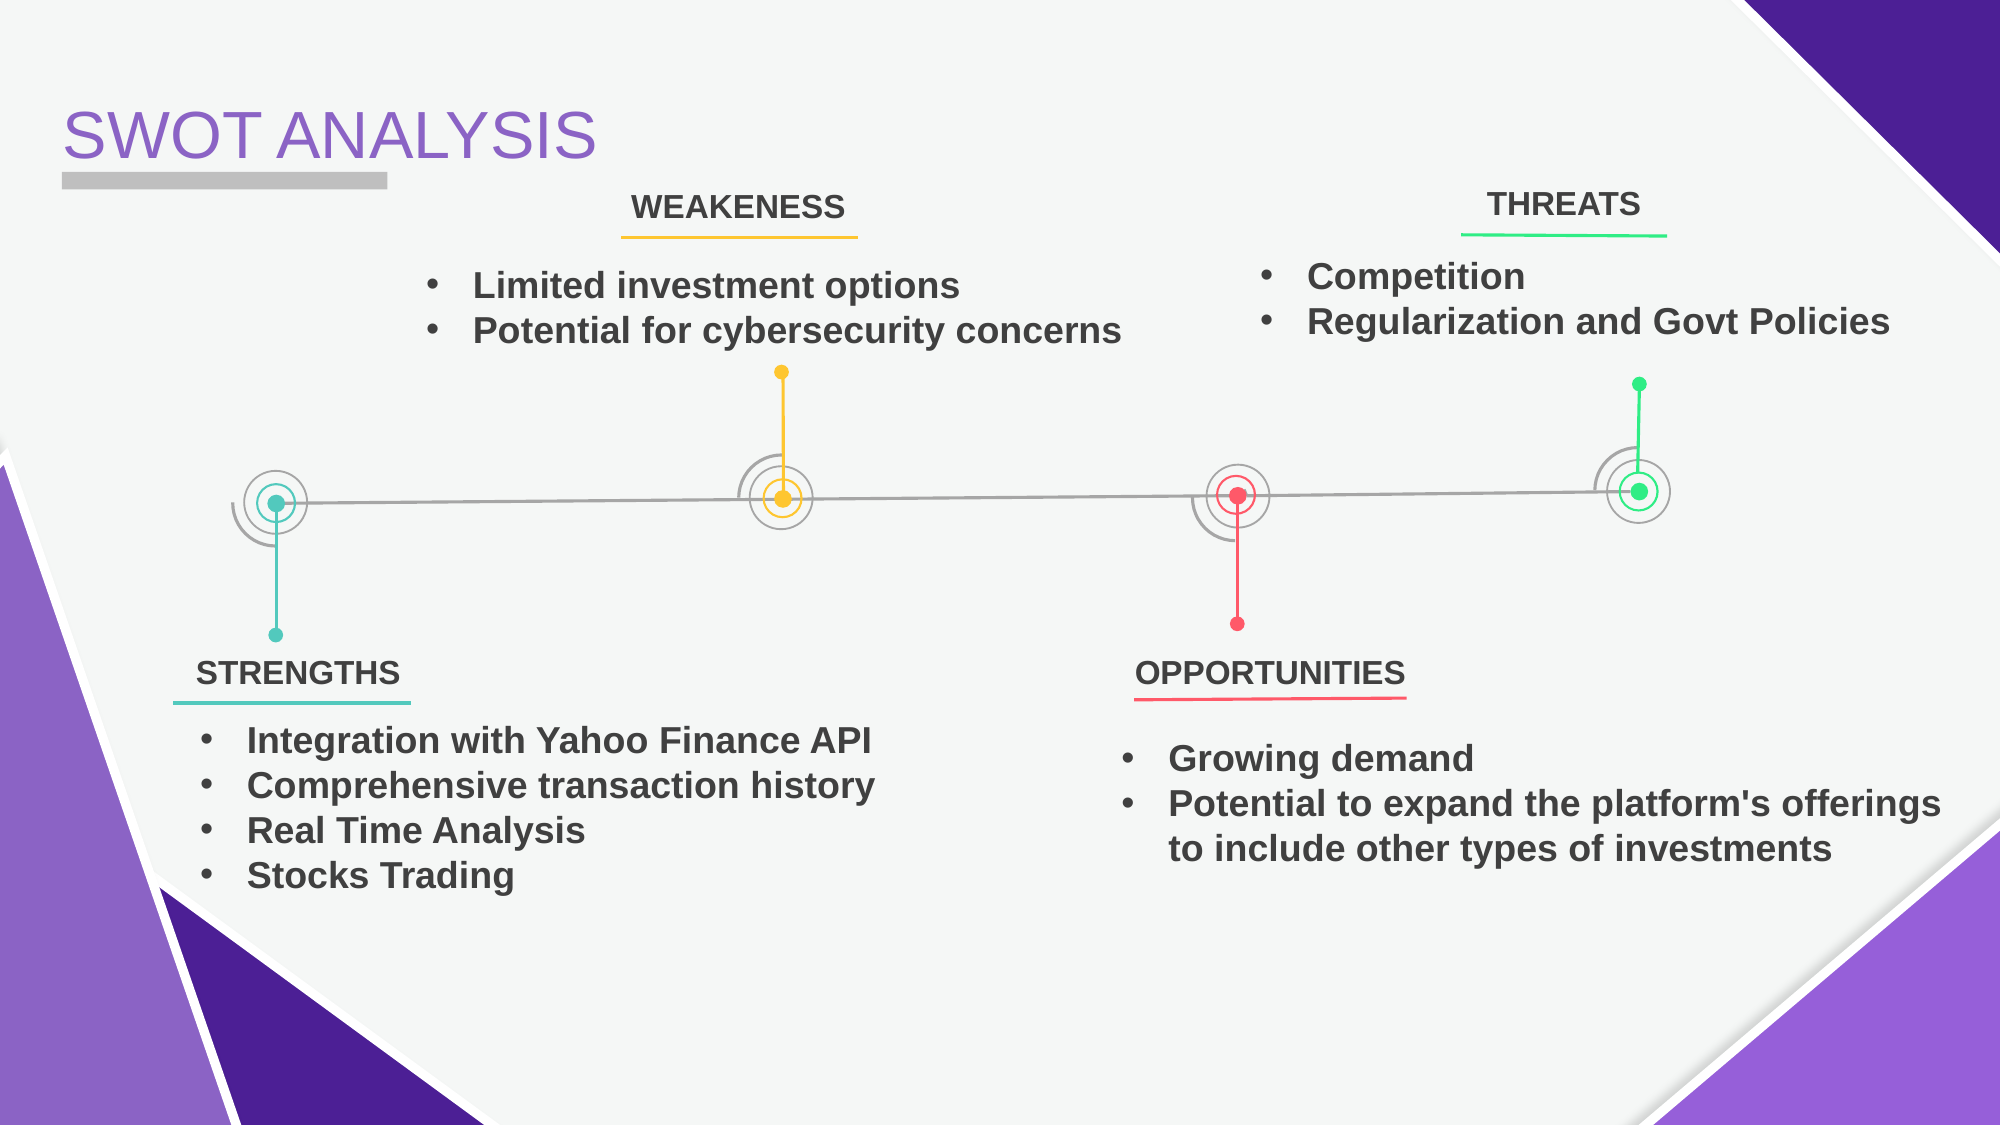

SWOT ANALYSIS

THREATS
WEAKENESS
Competition
Regularization and Govt Policies
Limited investment options
Potential for cybersecurity concerns

STRENGTHS
OPPORTUNITIES
Integration with Yahoo Finance API
Comprehensive transaction history
Real Time Analysis
Stocks Trading

Growing demand
Potential to expand the platform's offerings to include other types of investments